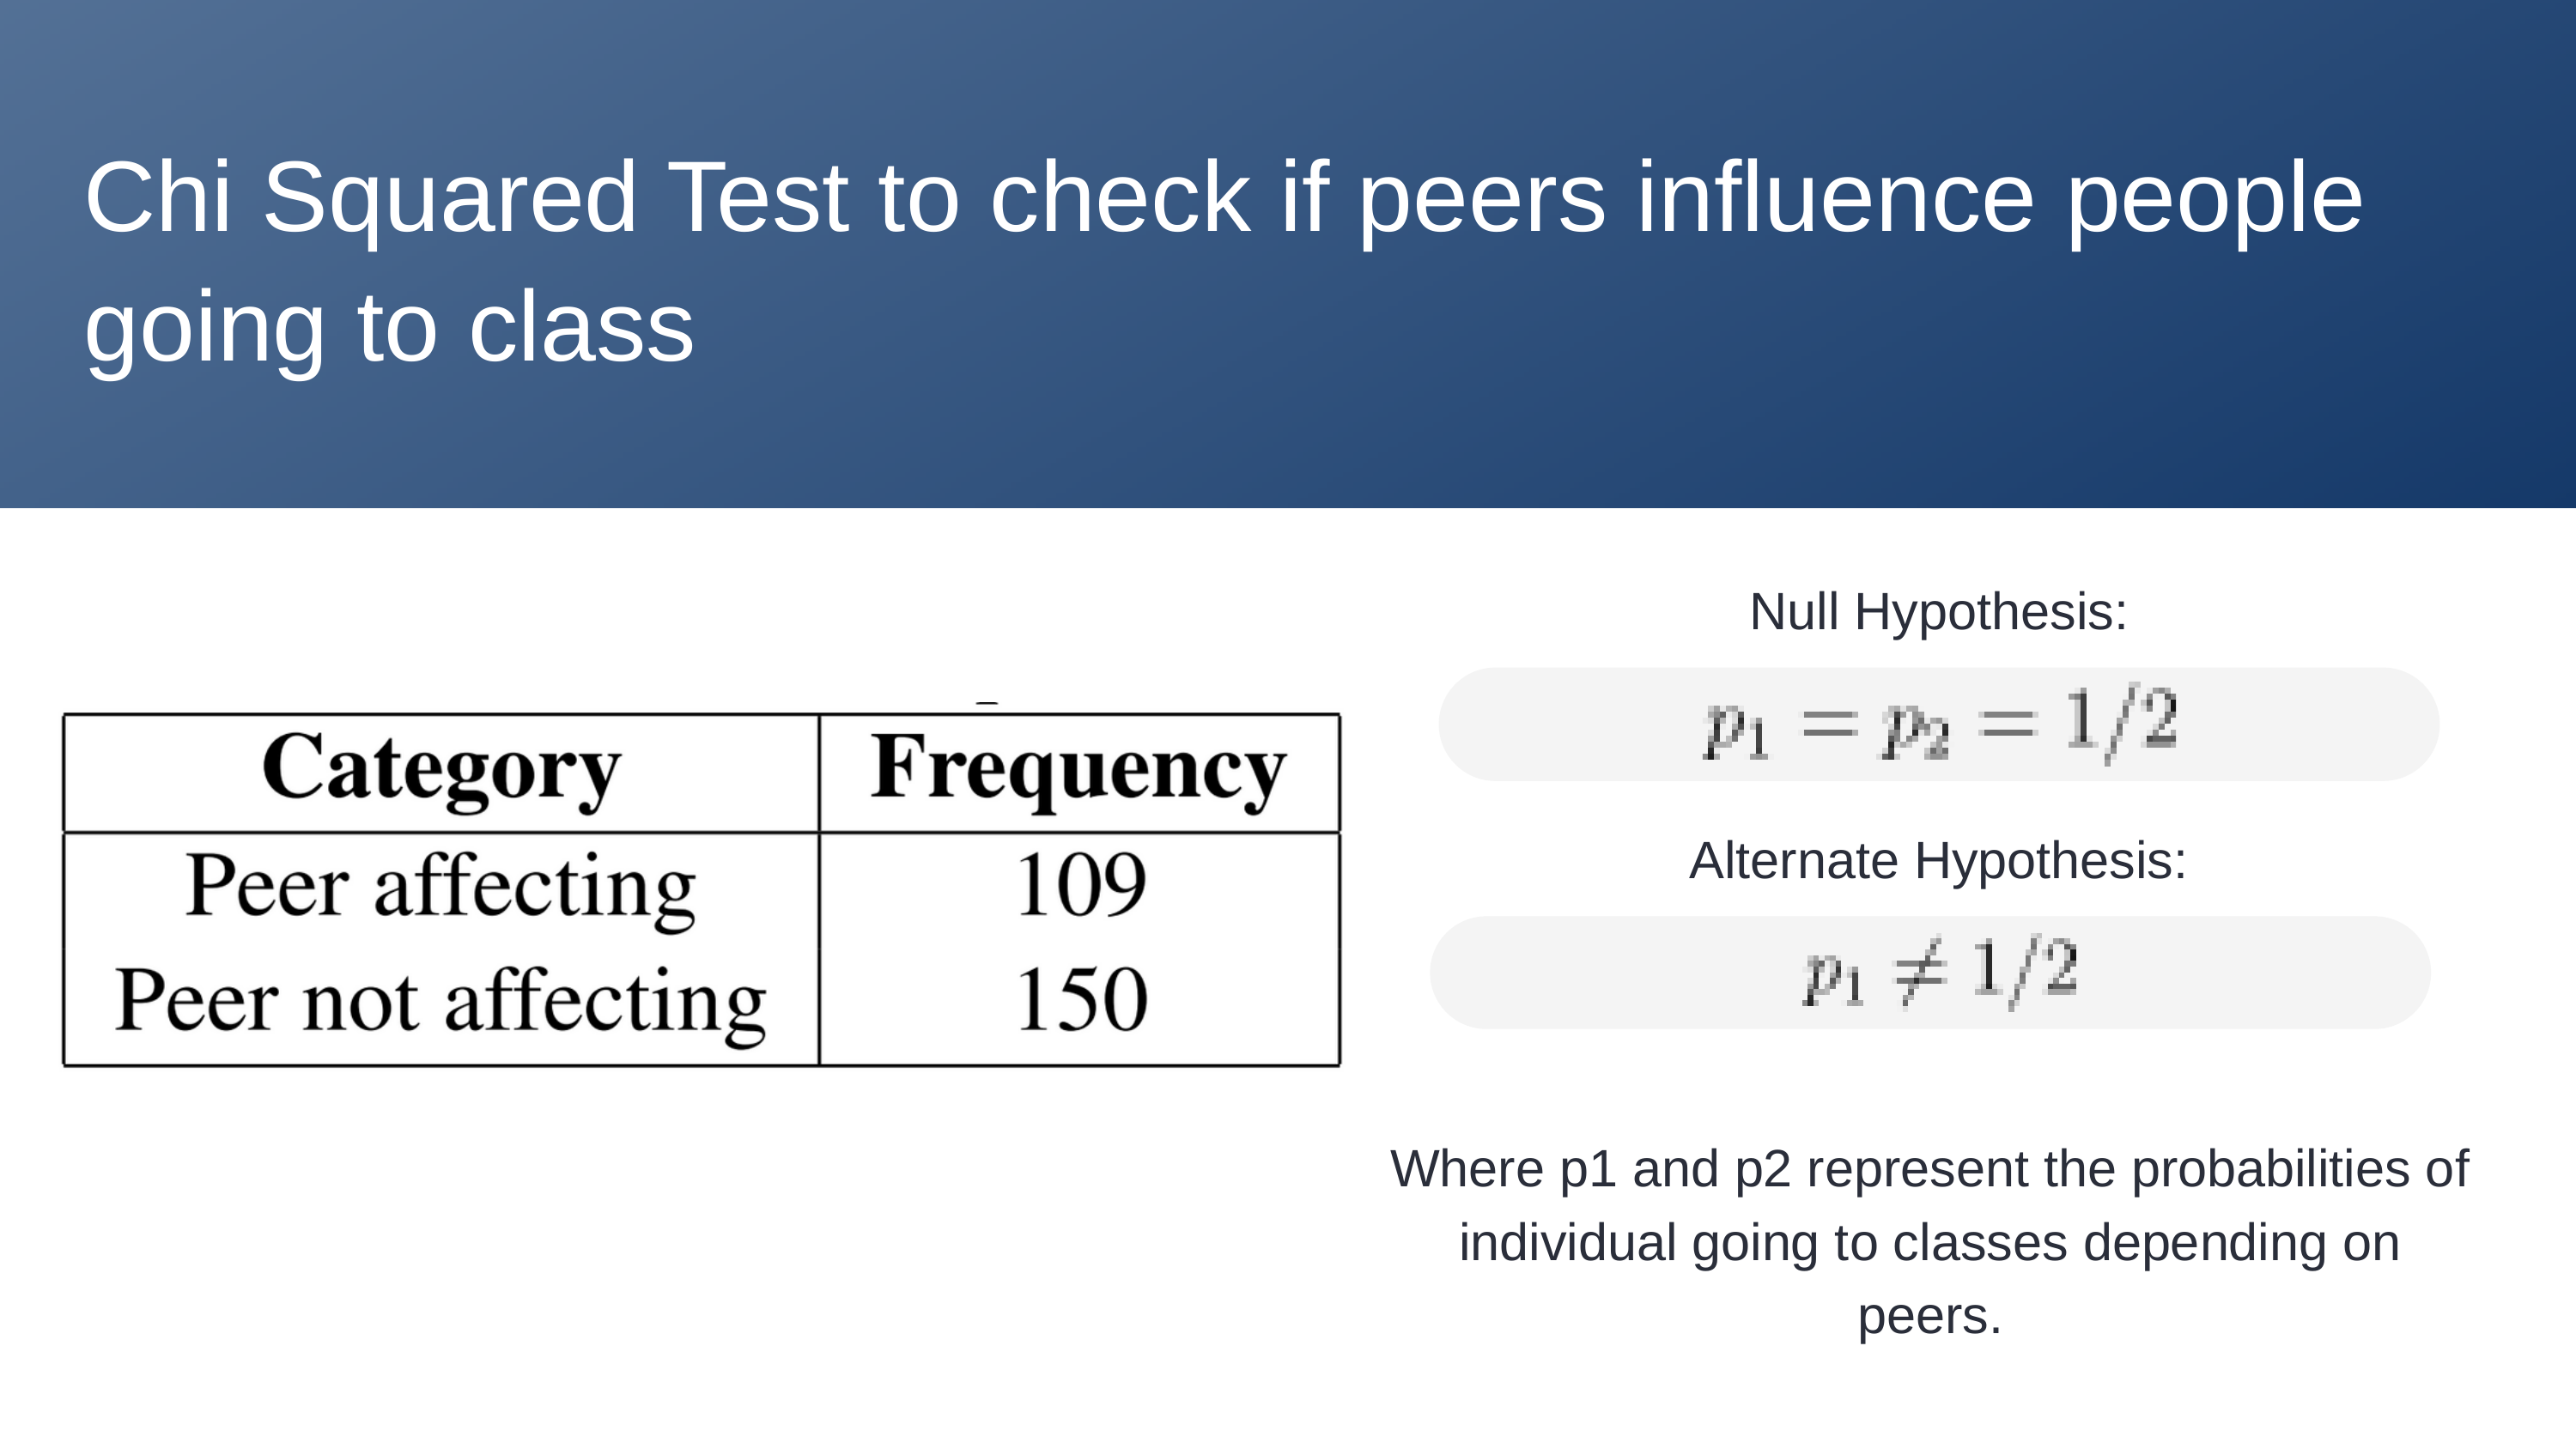

Chi Squared Test to check if peers influence people going to class
Null Hypothesis:

Alternate Hypothesis:

Where p1 and p2 represent the probabilities of individual going to classes depending on peers.